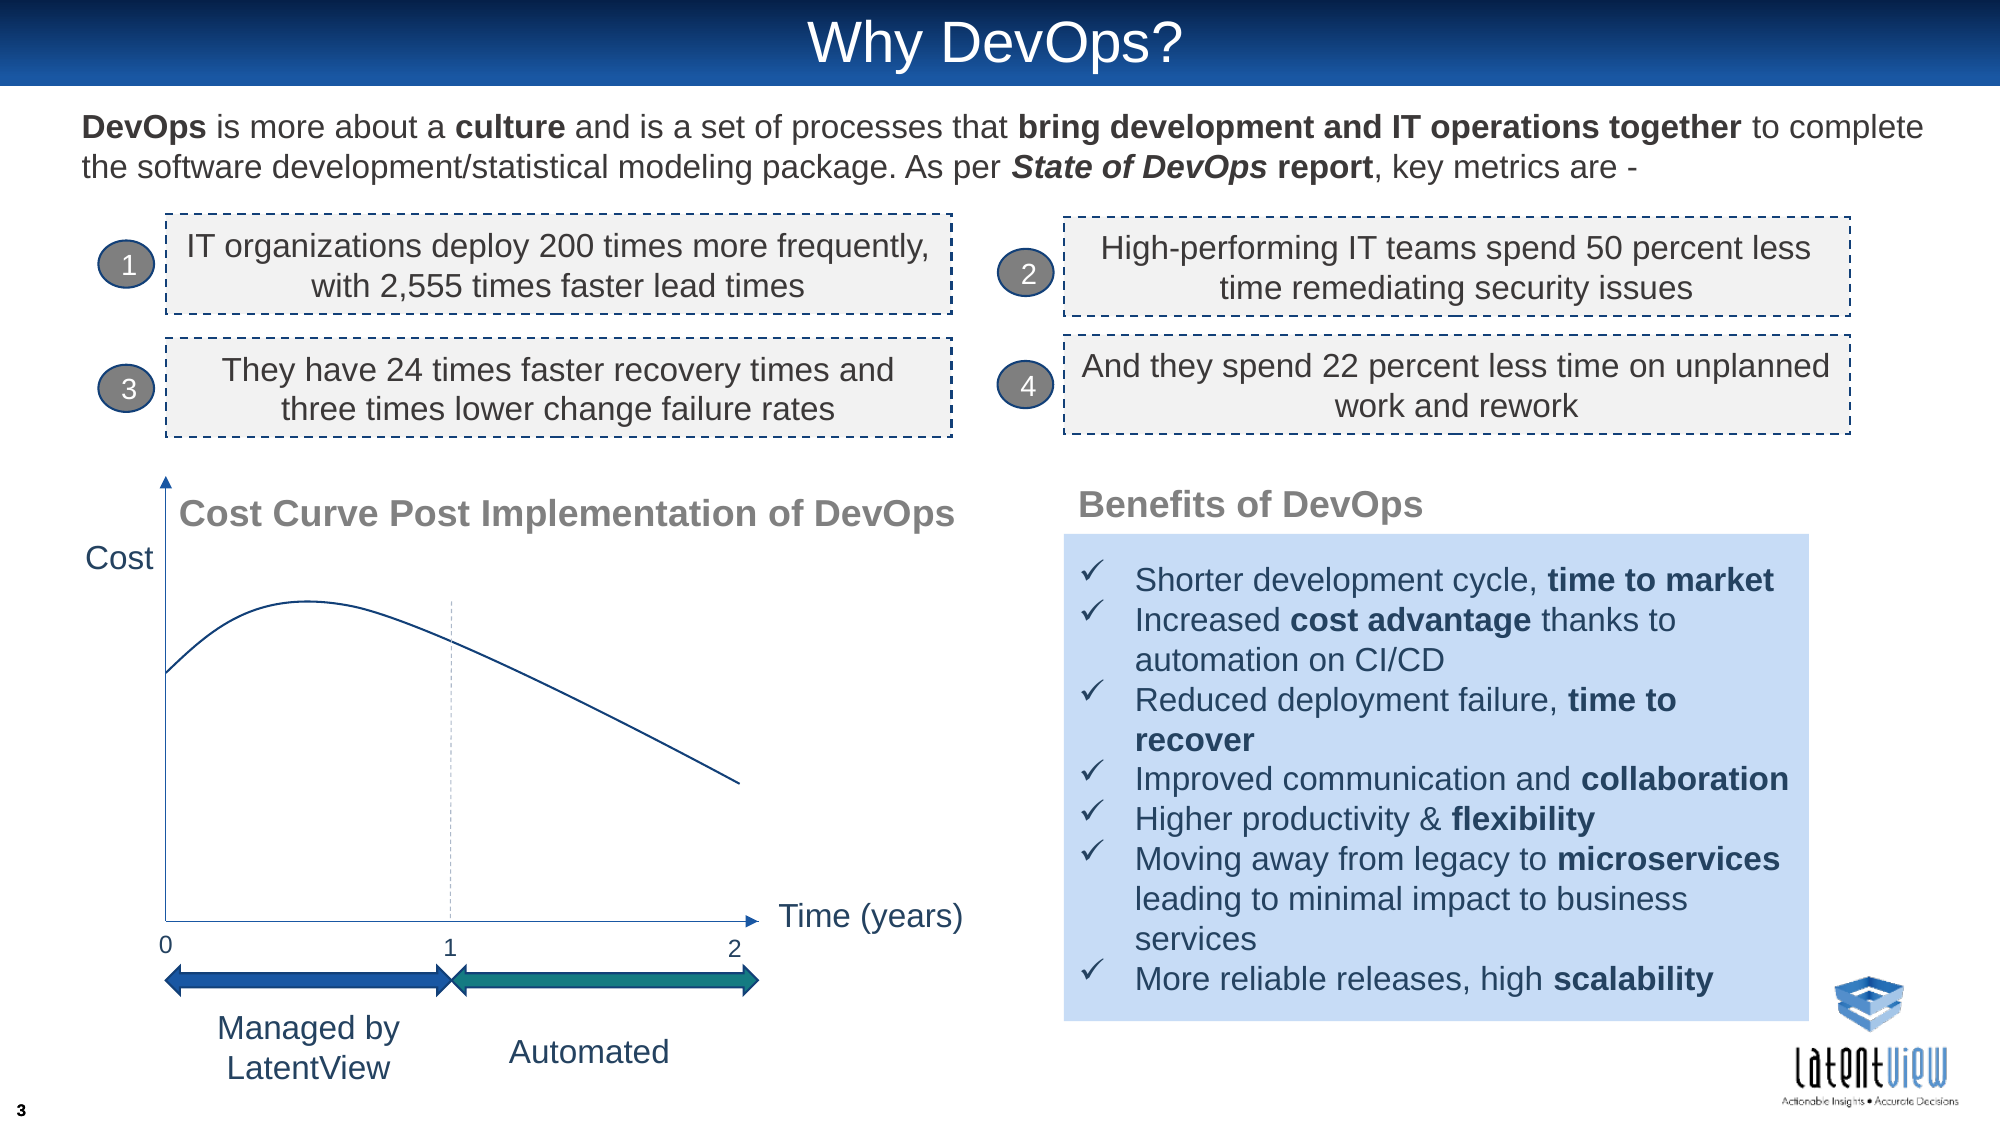

# Why DevOps?
DevOps is more about a culture and is a set of processes that bring development and IT operations together to complete the software development/statistical modeling package. As per State of DevOps report, key metrics are -
IT organizations deploy 200 times more frequently, with 2,555 times faster lead times
High-performing IT teams spend 50 percent less time remediating security issues
1
2
And they spend 22 percent less time on unplanned work and rework
They have 24 times faster recovery times and three times lower change failure rates
4
3
Cost Curve Post Implementation of DevOps
Benefits of DevOps
Cost
Shorter development cycle, time to market
Increased cost advantage thanks to automation on CI/CD
Reduced deployment failure, time to recover
Improved communication and collaboration
Higher productivity & flexibility
Moving away from legacy to microservices leading to minimal impact to business services
More reliable releases, high scalability

Time (years)
0
1
2

Managed by LatentView
Automated